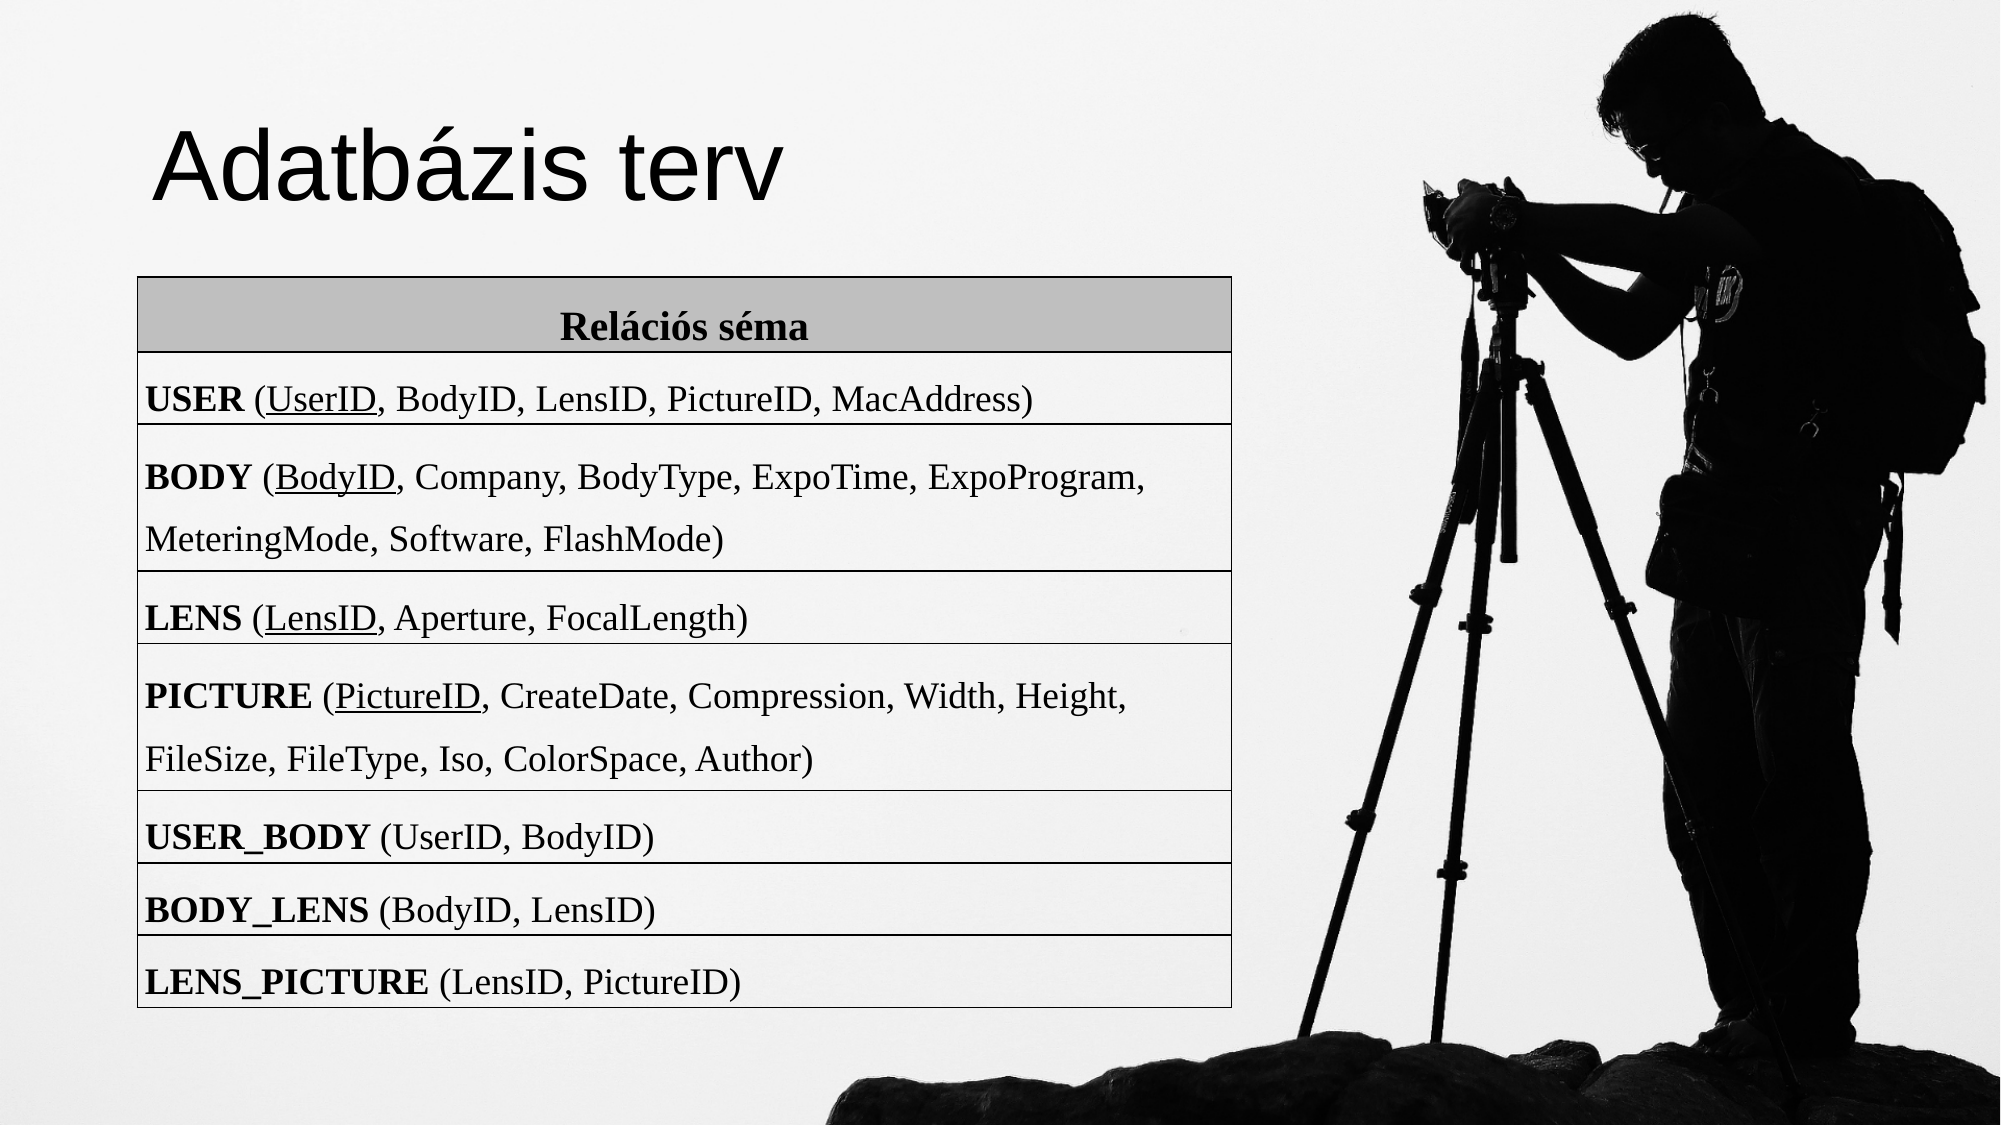

# Adatbázis terv
| Relációs séma |
| --- |
| USER (UserID, BodyID, LensID, PictureID, MacAddress) |
| BODY (BodyID, Company, BodyType, ExpoTime, ExpoProgram, MeteringMode, Software, FlashMode) |
| LENS (LensID, Aperture, FocalLength) |
| PICTURE (PictureID, CreateDate, Compression, Width, Height, FileSize, FileType, Iso, ColorSpace, Author) |
| USER\_BODY (UserID, BodyID) |
| BODY\_LENS (BodyID, LensID) |
| LENS\_PICTURE (LensID, PictureID) |